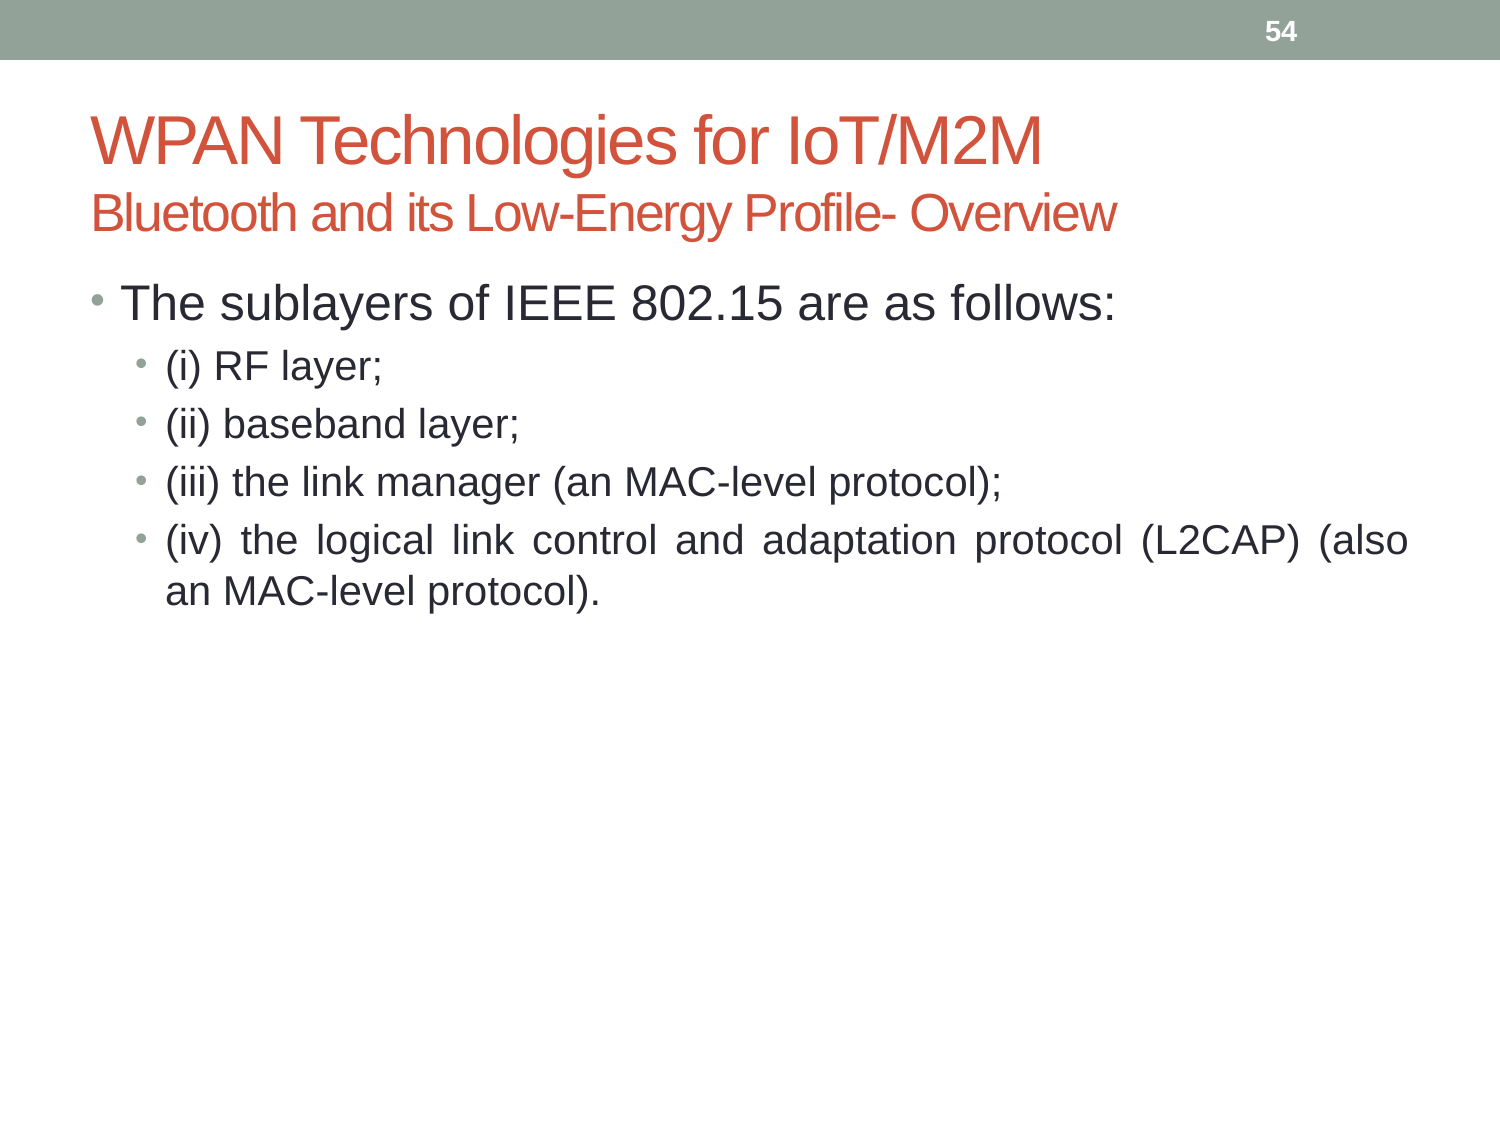

54
# WPAN Technologies for IoT/M2M Bluetooth and its Low-Energy Profile- Overview
The sublayers of IEEE 802.15 are as follows:
(i) RF layer;
(ii) baseband layer;
(iii) the link manager (an MAC-level protocol);
(iv) the logical link control and adaptation protocol (L2CAP) (also an MAC-level protocol).